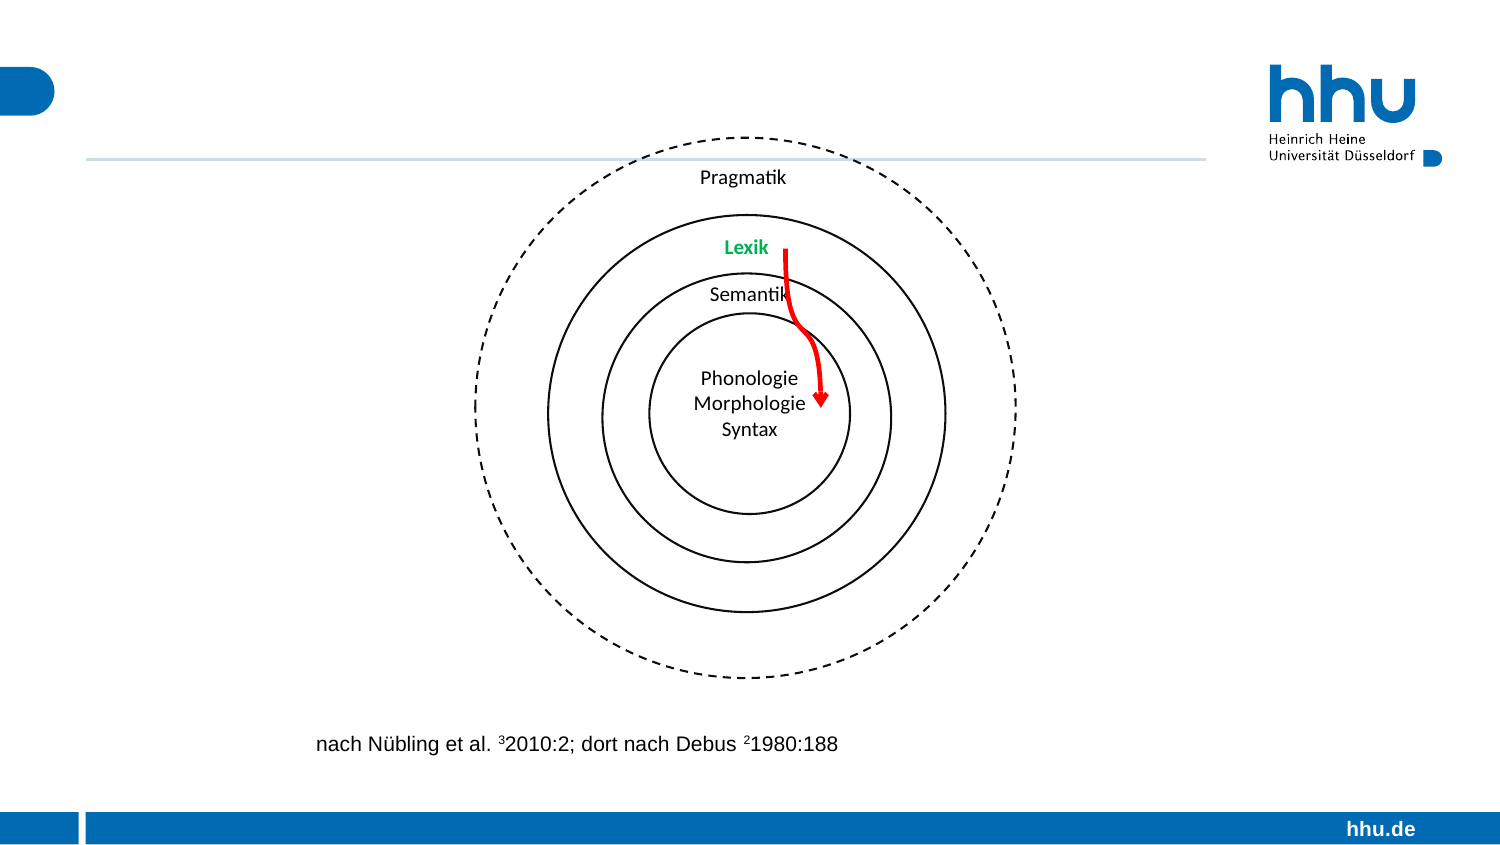

Pragmatik

Lexik
Semantik

Phonologie
Morphologie
Syntax
nach Nübling et al. 32010:2; dort nach Debus 21980:188